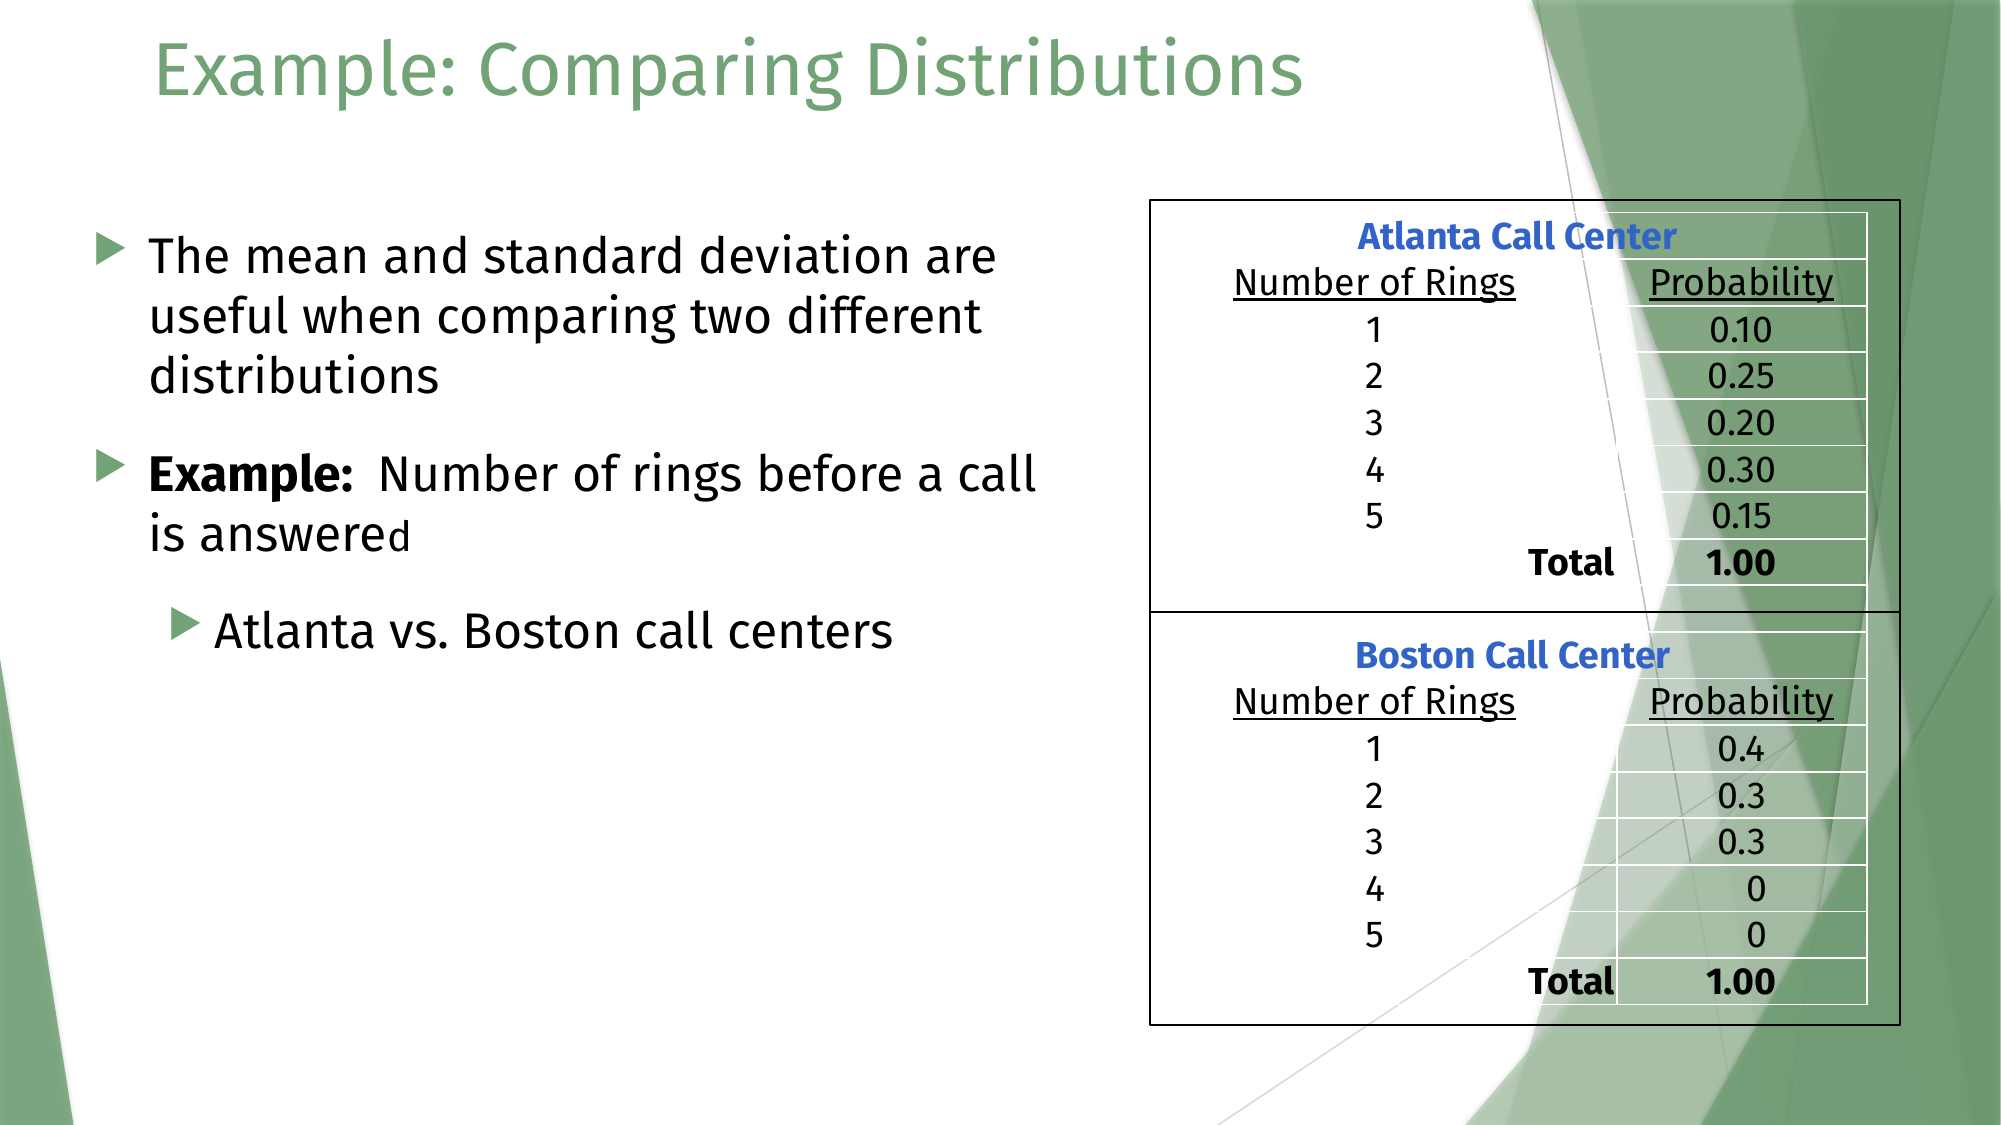

# Example: Comparing Distributions

| Atlanta Call Center |  |
| --- | --- |
| Number of Rings | Probability |
| 1 | 0.10 |
| 2 | 0.25 |
| 3 | 0.20 |
| 4 | 0.30 |
| 5 | 0.15 |
| Total | 1.00 |
|  |  |
| Boston Call Center |  |
| Number of Rings | Probability |
| 1 | 0.4 |
| 2 | 0.3 |
| 3 | 0.3 |
| 4 | 0 |
| 5 | 0 |
| Total | 1.00 |
The mean and standard deviation are useful when comparing two different distributions
Example:  Number of rings before a call is answered
Atlanta vs. Boston call centers